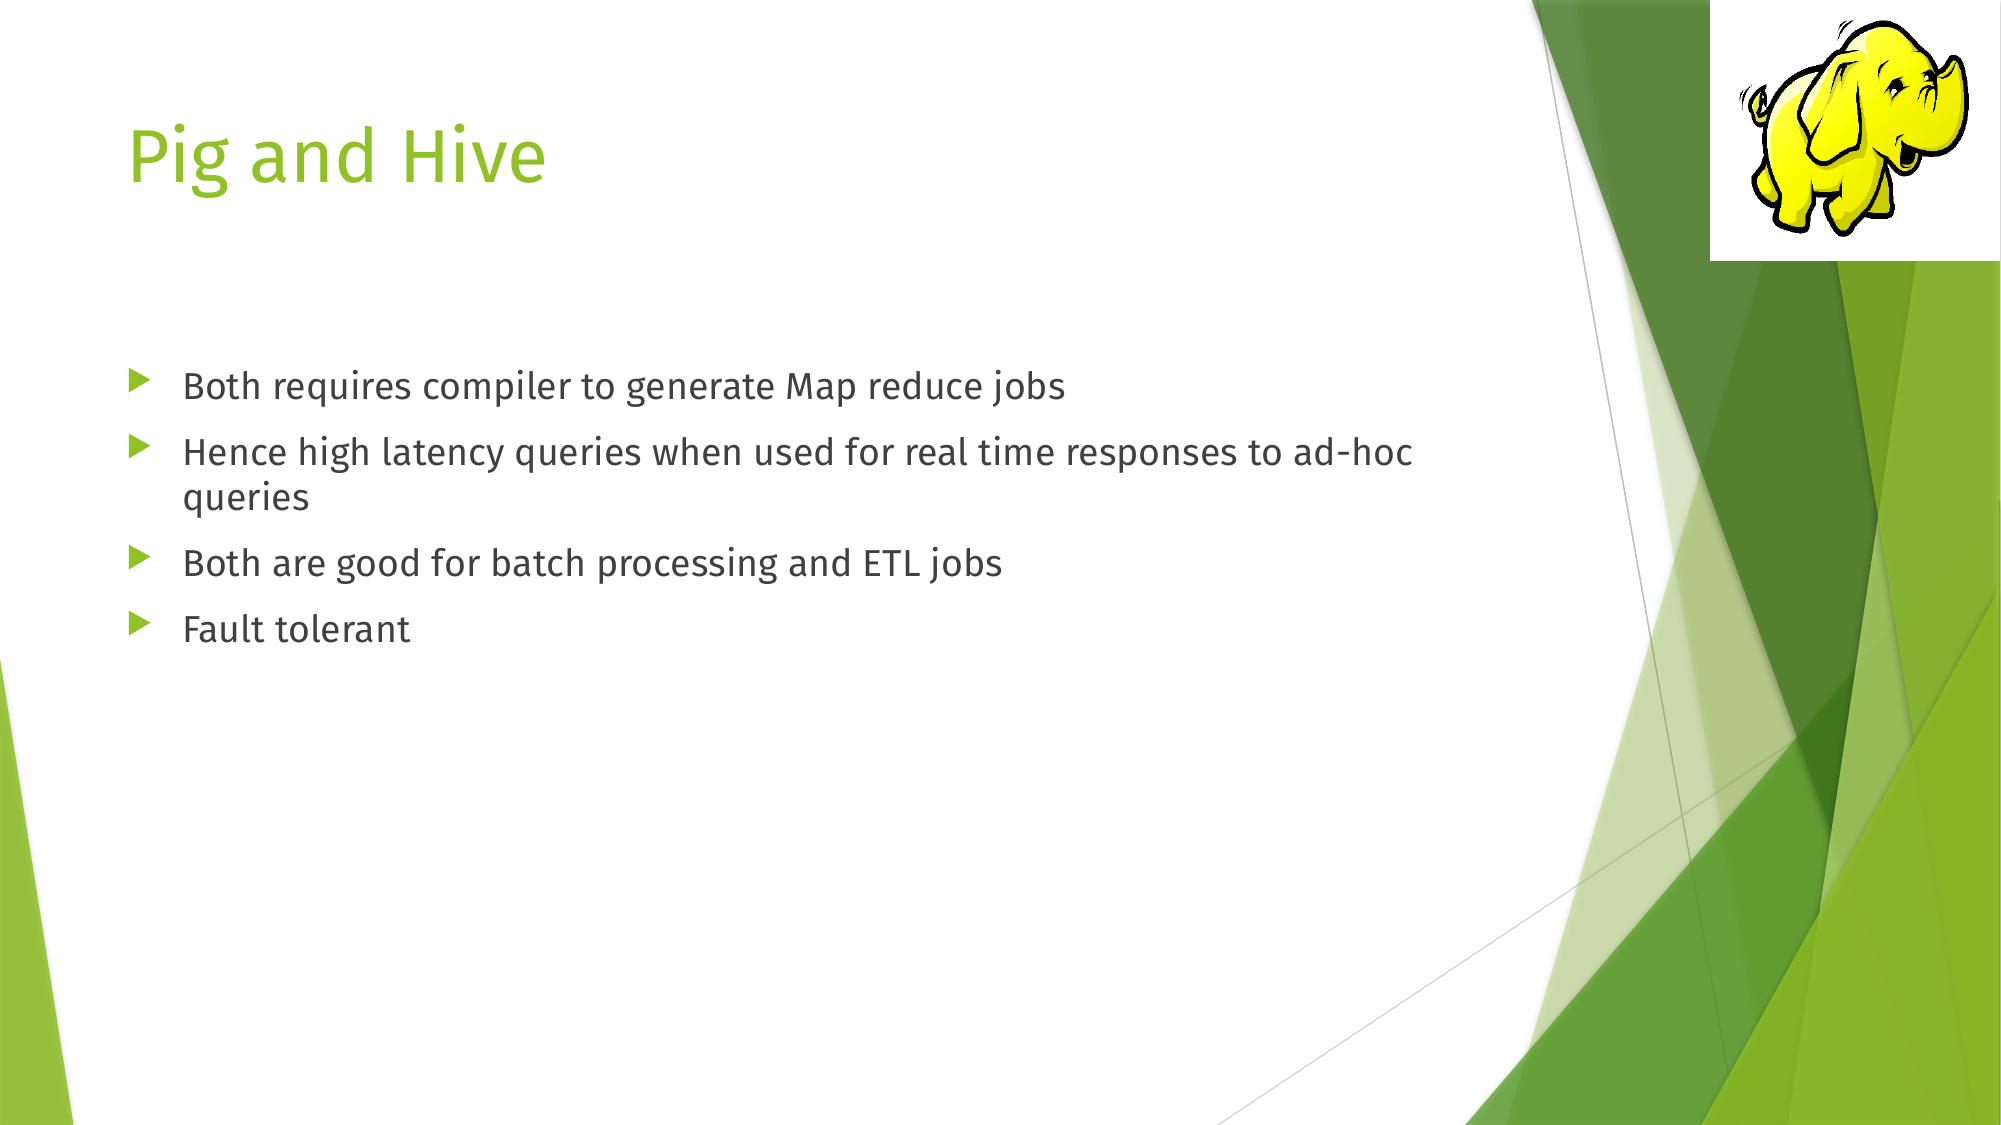

# Pig and Hive
Both requires compiler to generate Map reduce jobs
Hence high latency queries when used for real time responses to ad-hoc queries
Both are good for batch processing and ETL jobs
Fault tolerant